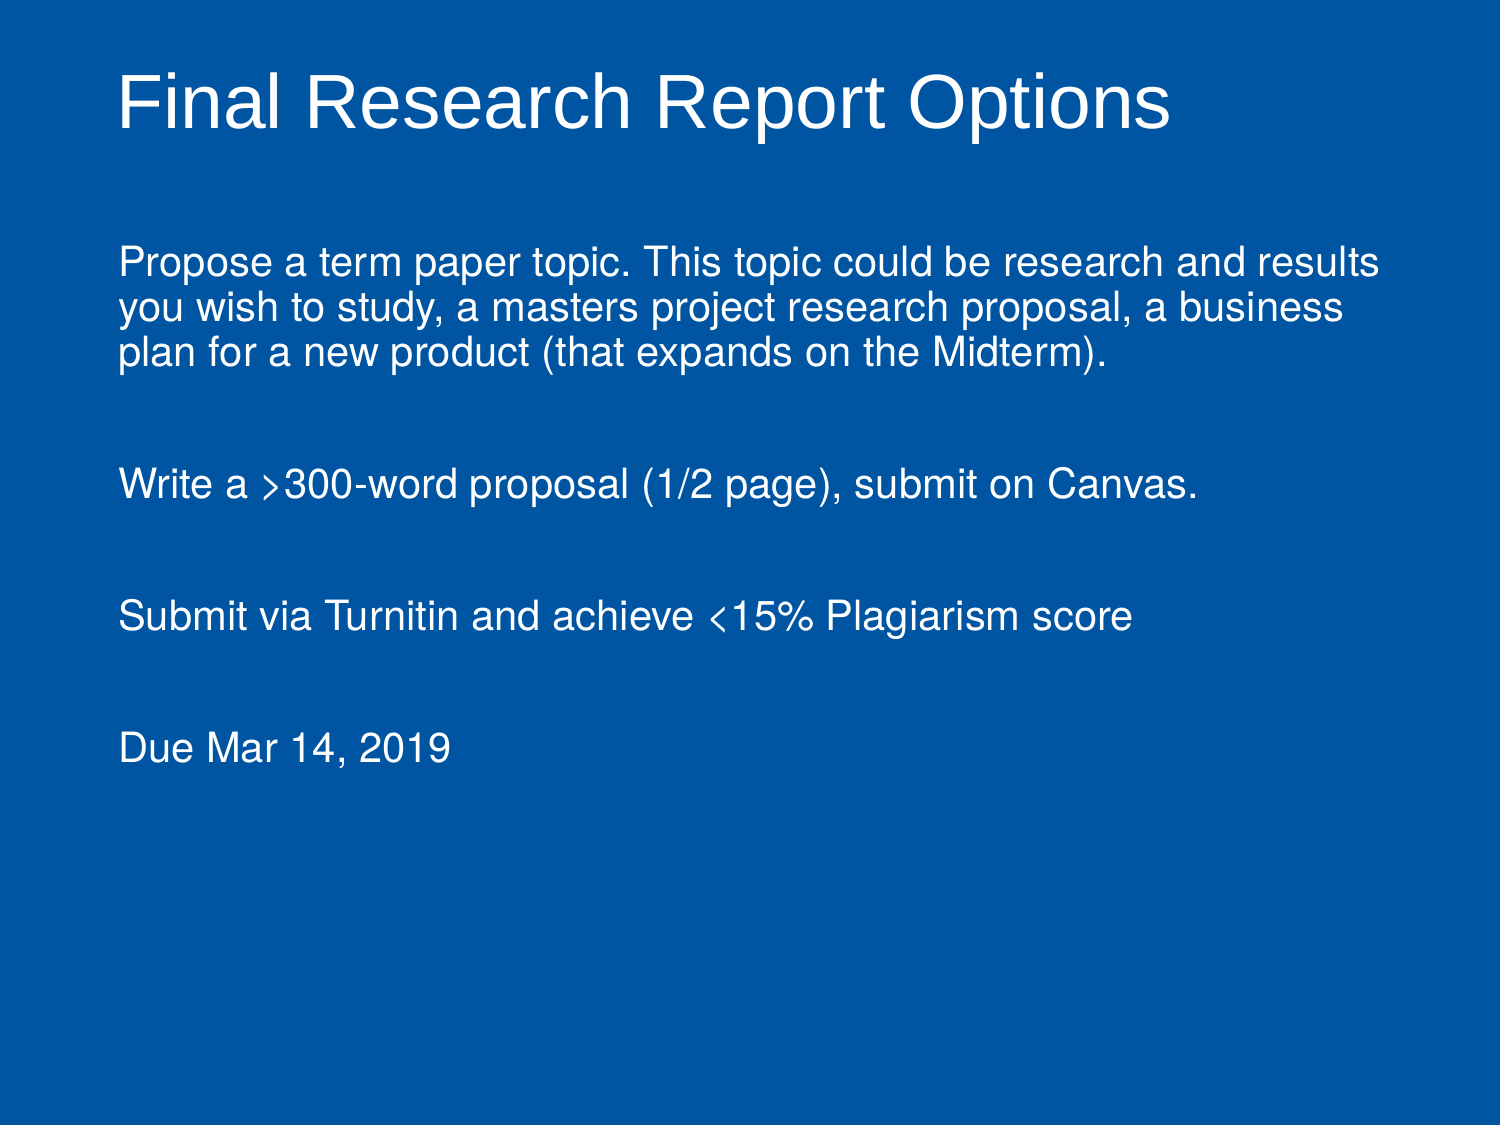

# Final Research Report Options
Propose a term paper topic. This topic could be research and results you wish to study, a masters project research proposal, a business plan for a new product (that expands on the Midterm).

Write a >300-word proposal (1/2 page), submit on Canvas.

Submit via Turnitin and achieve <15% Plagiarism score

Due Mar 14, 2019